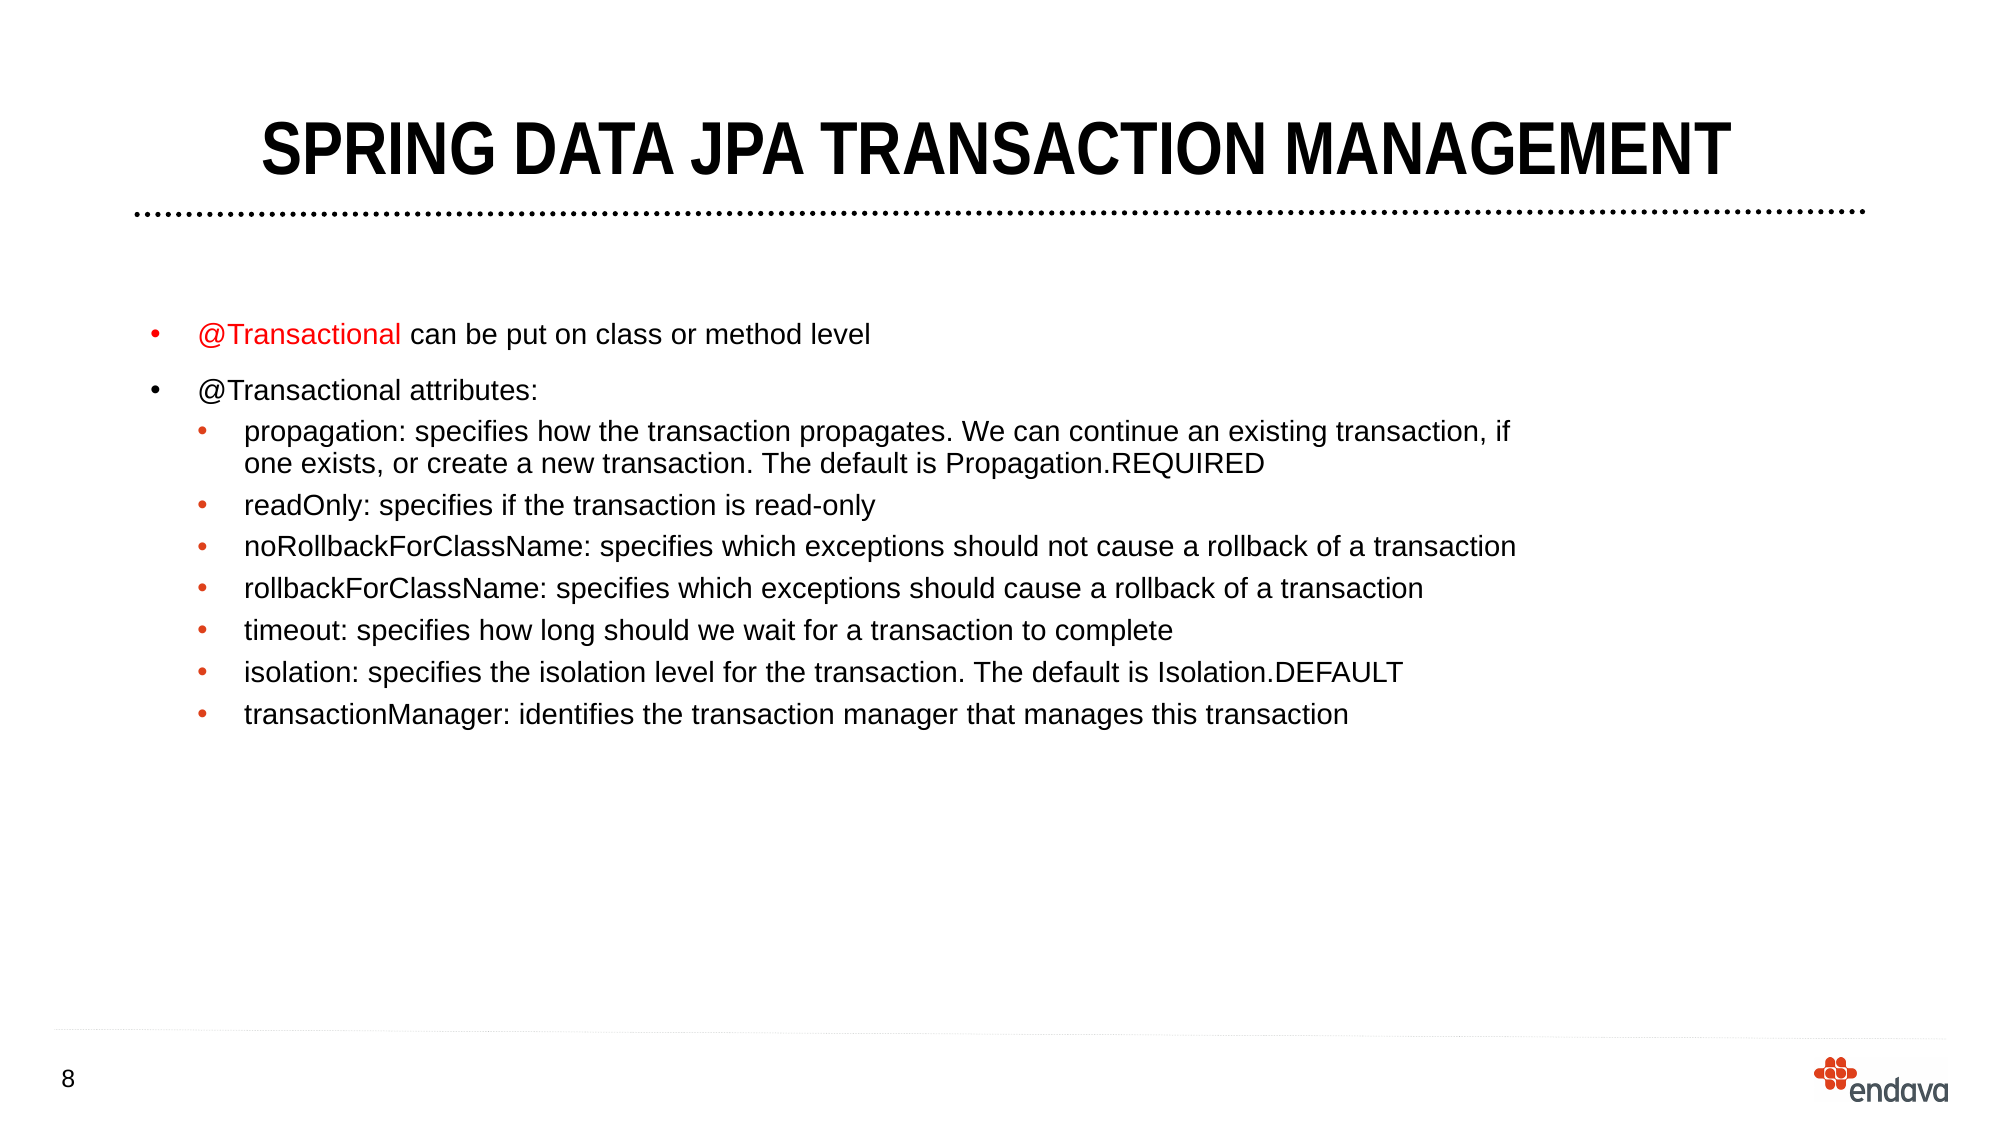

# Spring data jpa transaction management

@Transactional can be put on class or method level
@Transactional attributes:
propagation: specifies how the transaction propagates. We can continue an existing transaction, if one exists, or create a new transaction. The default is Propagation.REQUIRED
readOnly: specifies if the transaction is read-only
noRollbackForClassName: specifies which exceptions should not cause a rollback of a transaction
rollbackForClassName: specifies which exceptions should cause a rollback of a transaction
timeout: specifies how long should we wait for a transaction to complete
isolation: specifies the isolation level for the transaction. The default is Isolation.DEFAULT
transactionManager: identifies the transaction manager that manages this transaction